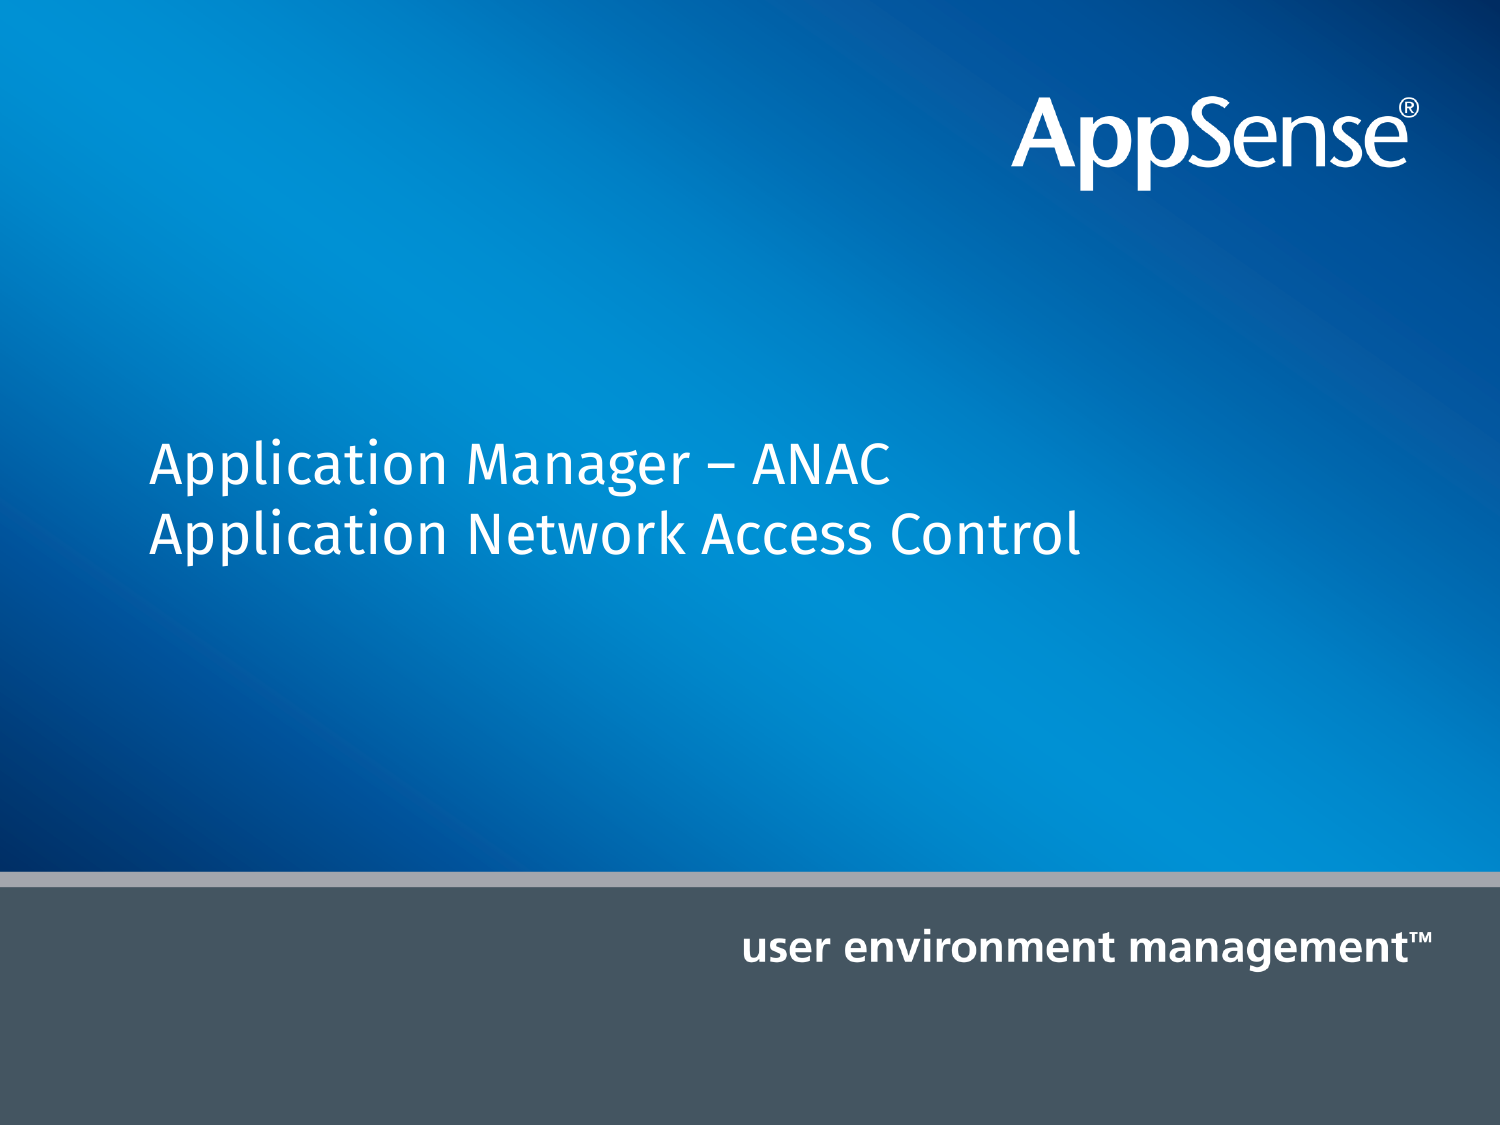

Application Manager – ANAC
Application Network Access Control